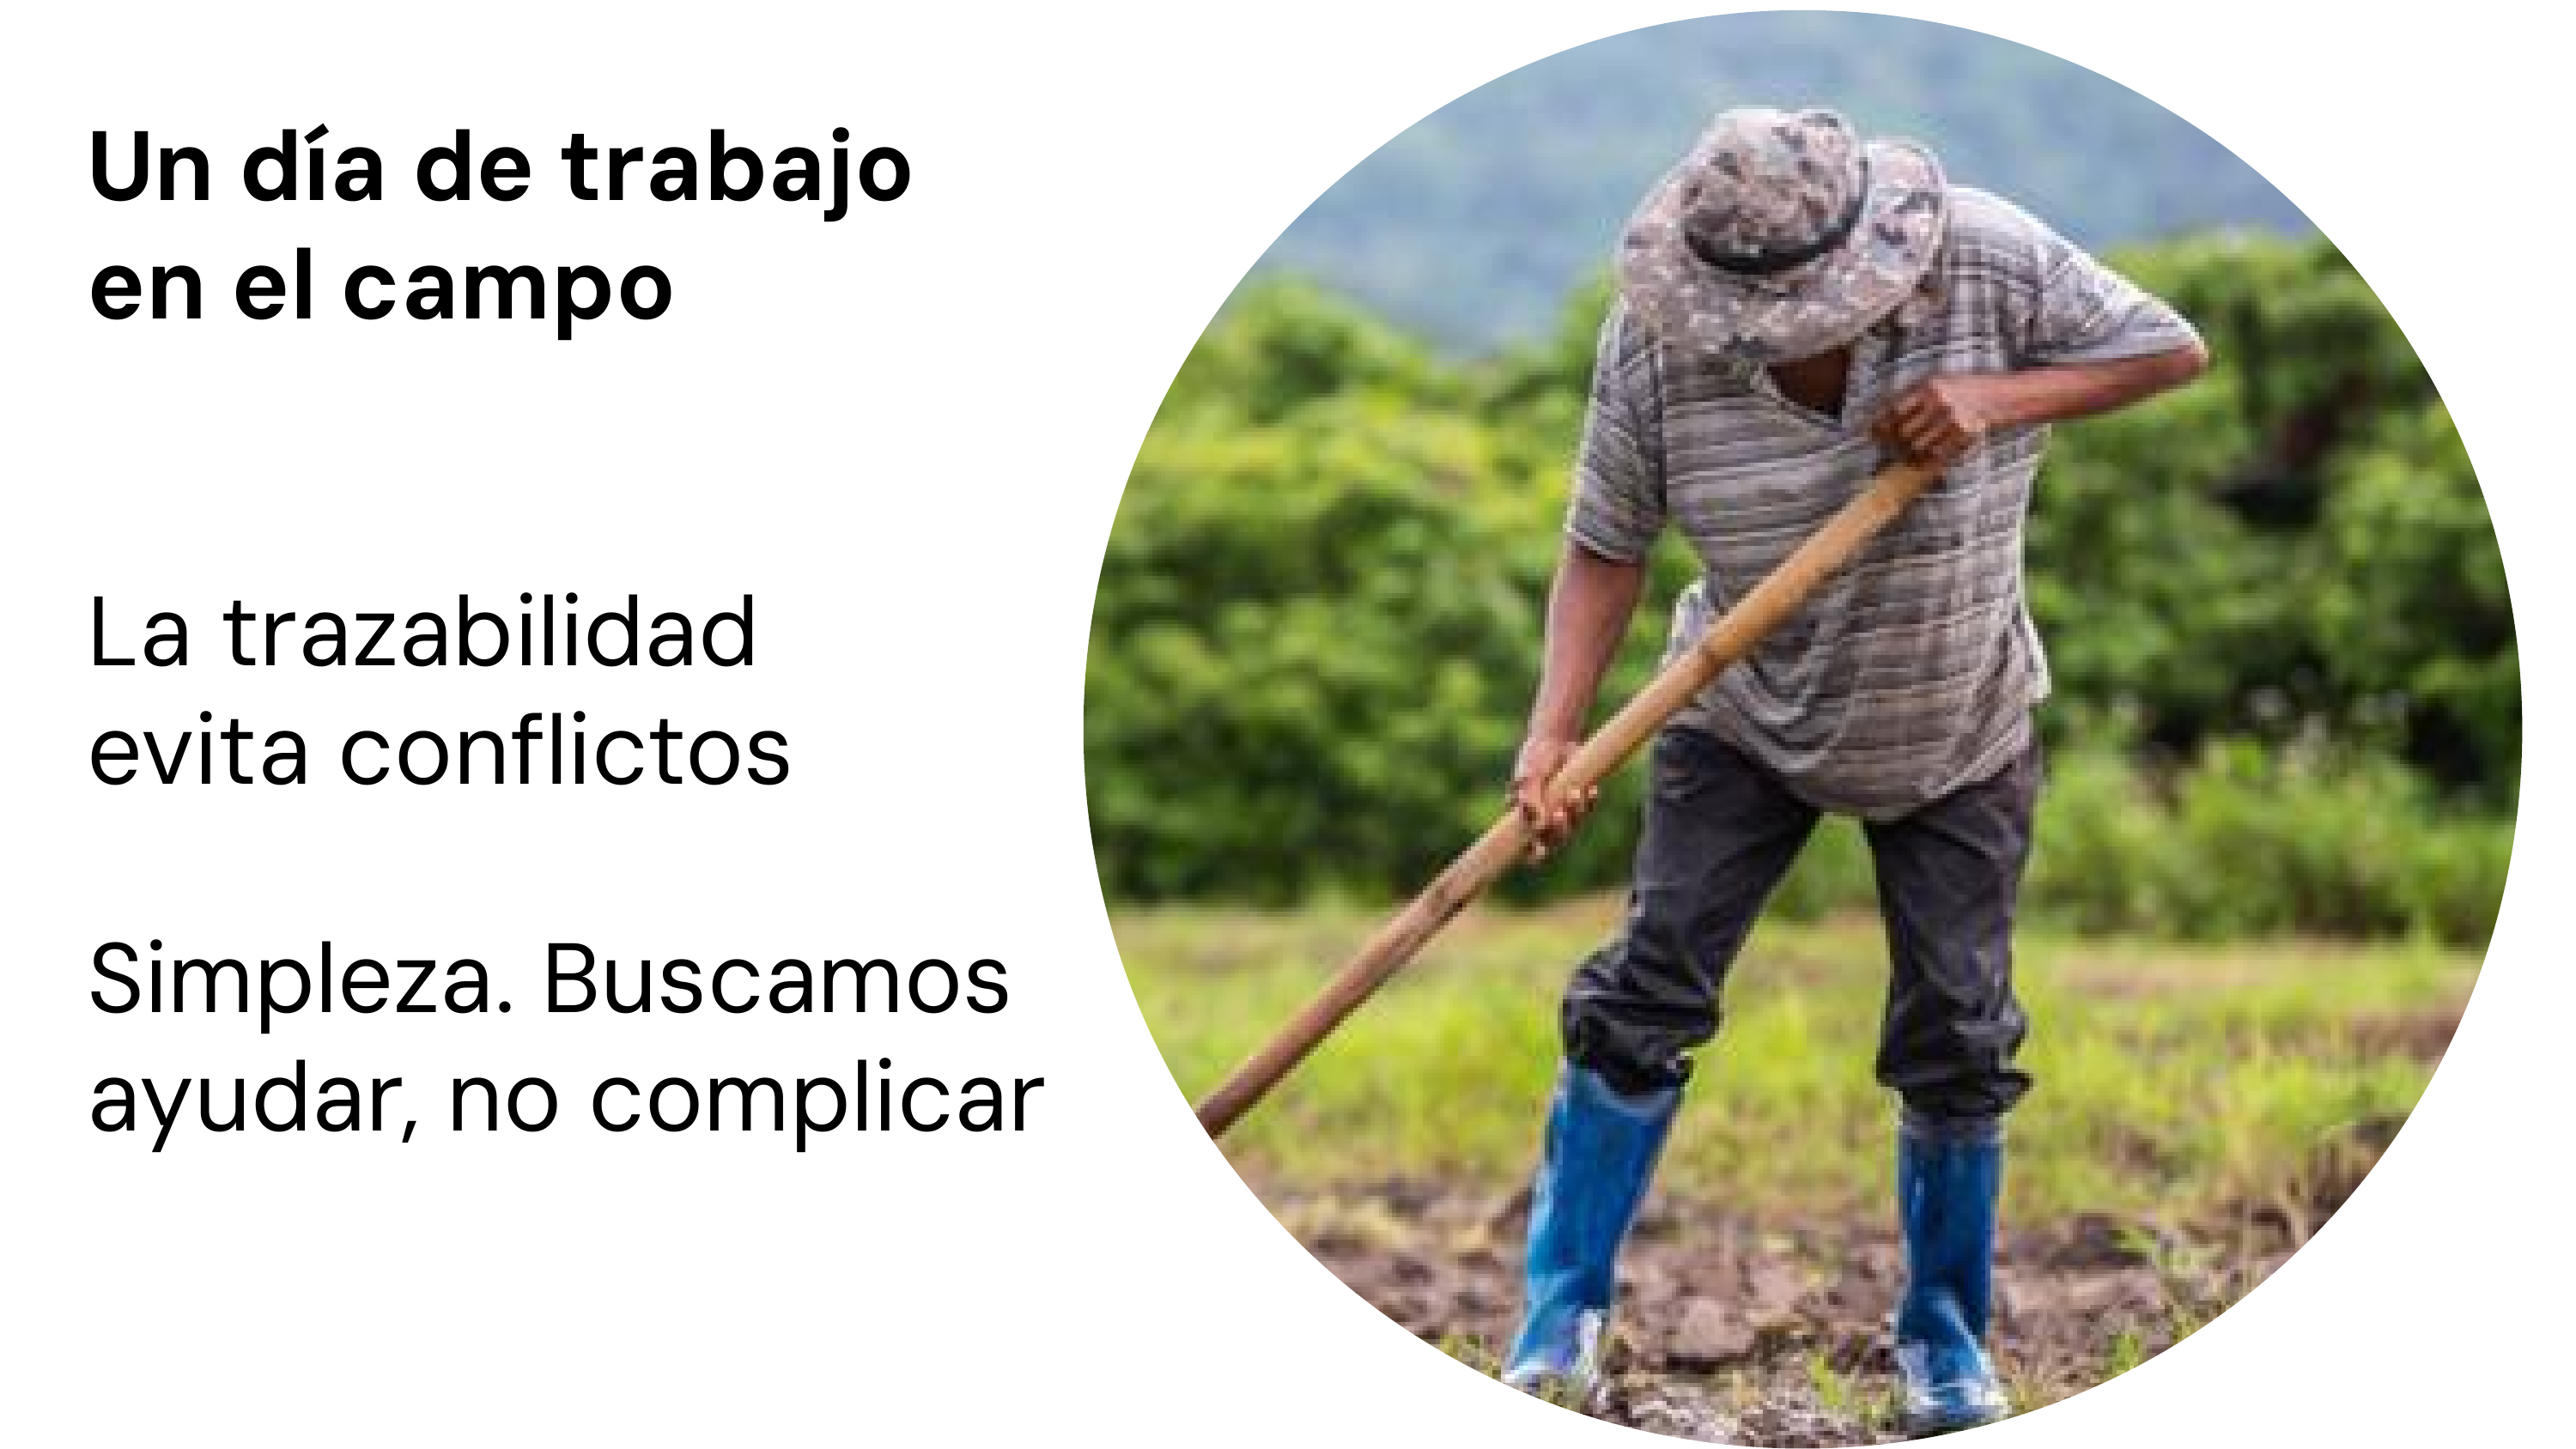

Un día de trabajo
en el campo
La trazabilidad
evita conflictos
Simpleza. Buscamos
ayudar, no complicar